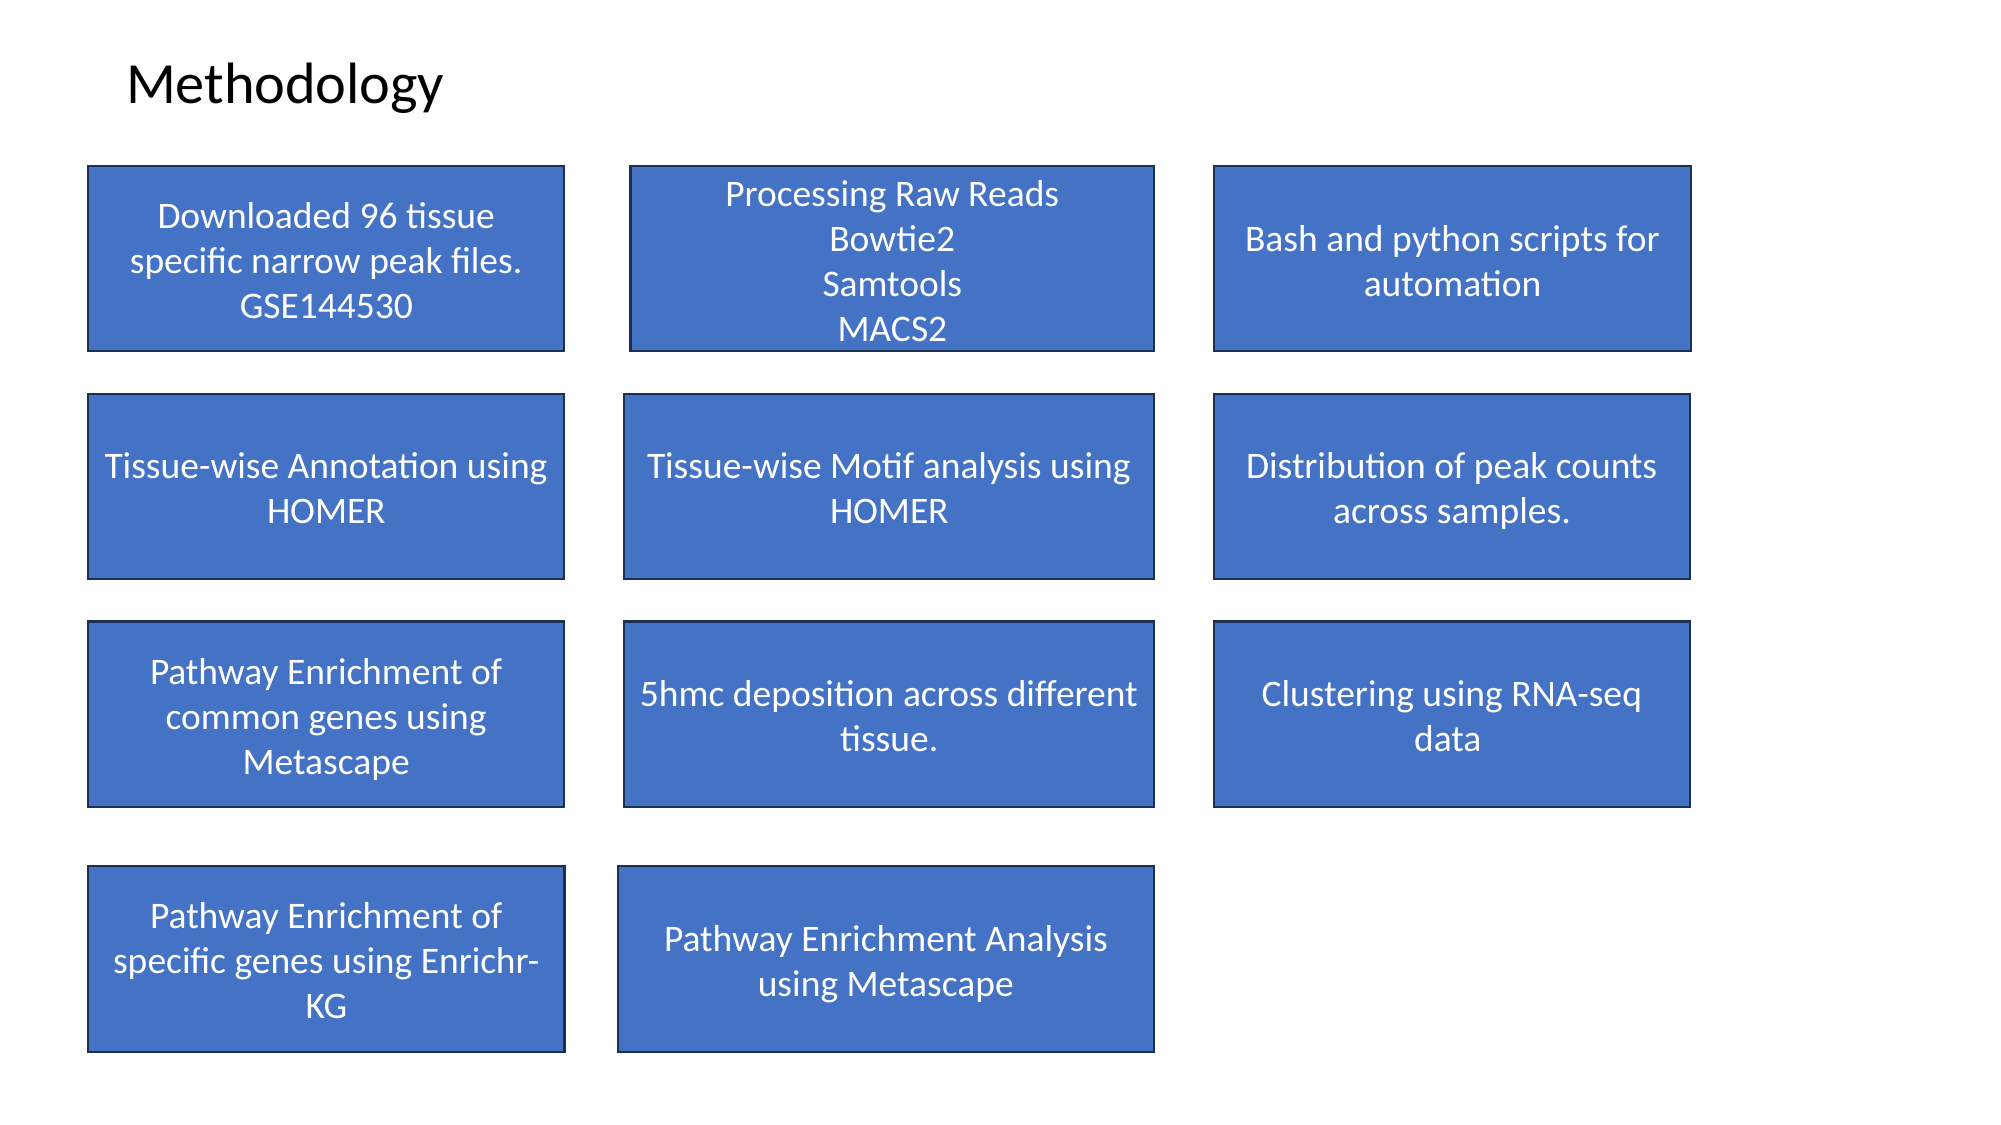

Methodology
Processing Raw Reads
Bowtie2
Samtools
MACS2
Bash and python scripts for automation
Downloaded 96 tissue specific narrow peak files.
GSE144530
Tissue-wise Annotation using HOMER
Tissue-wise Motif analysis using HOMER
Distribution of peak counts across samples.
Pathway Enrichment of common genes using Metascape
5hmc deposition across different tissue.
Clustering using RNA-seq data
Pathway Enrichment of specific genes using Enrichr-KG
Pathway Enrichment Analysis using Metascape